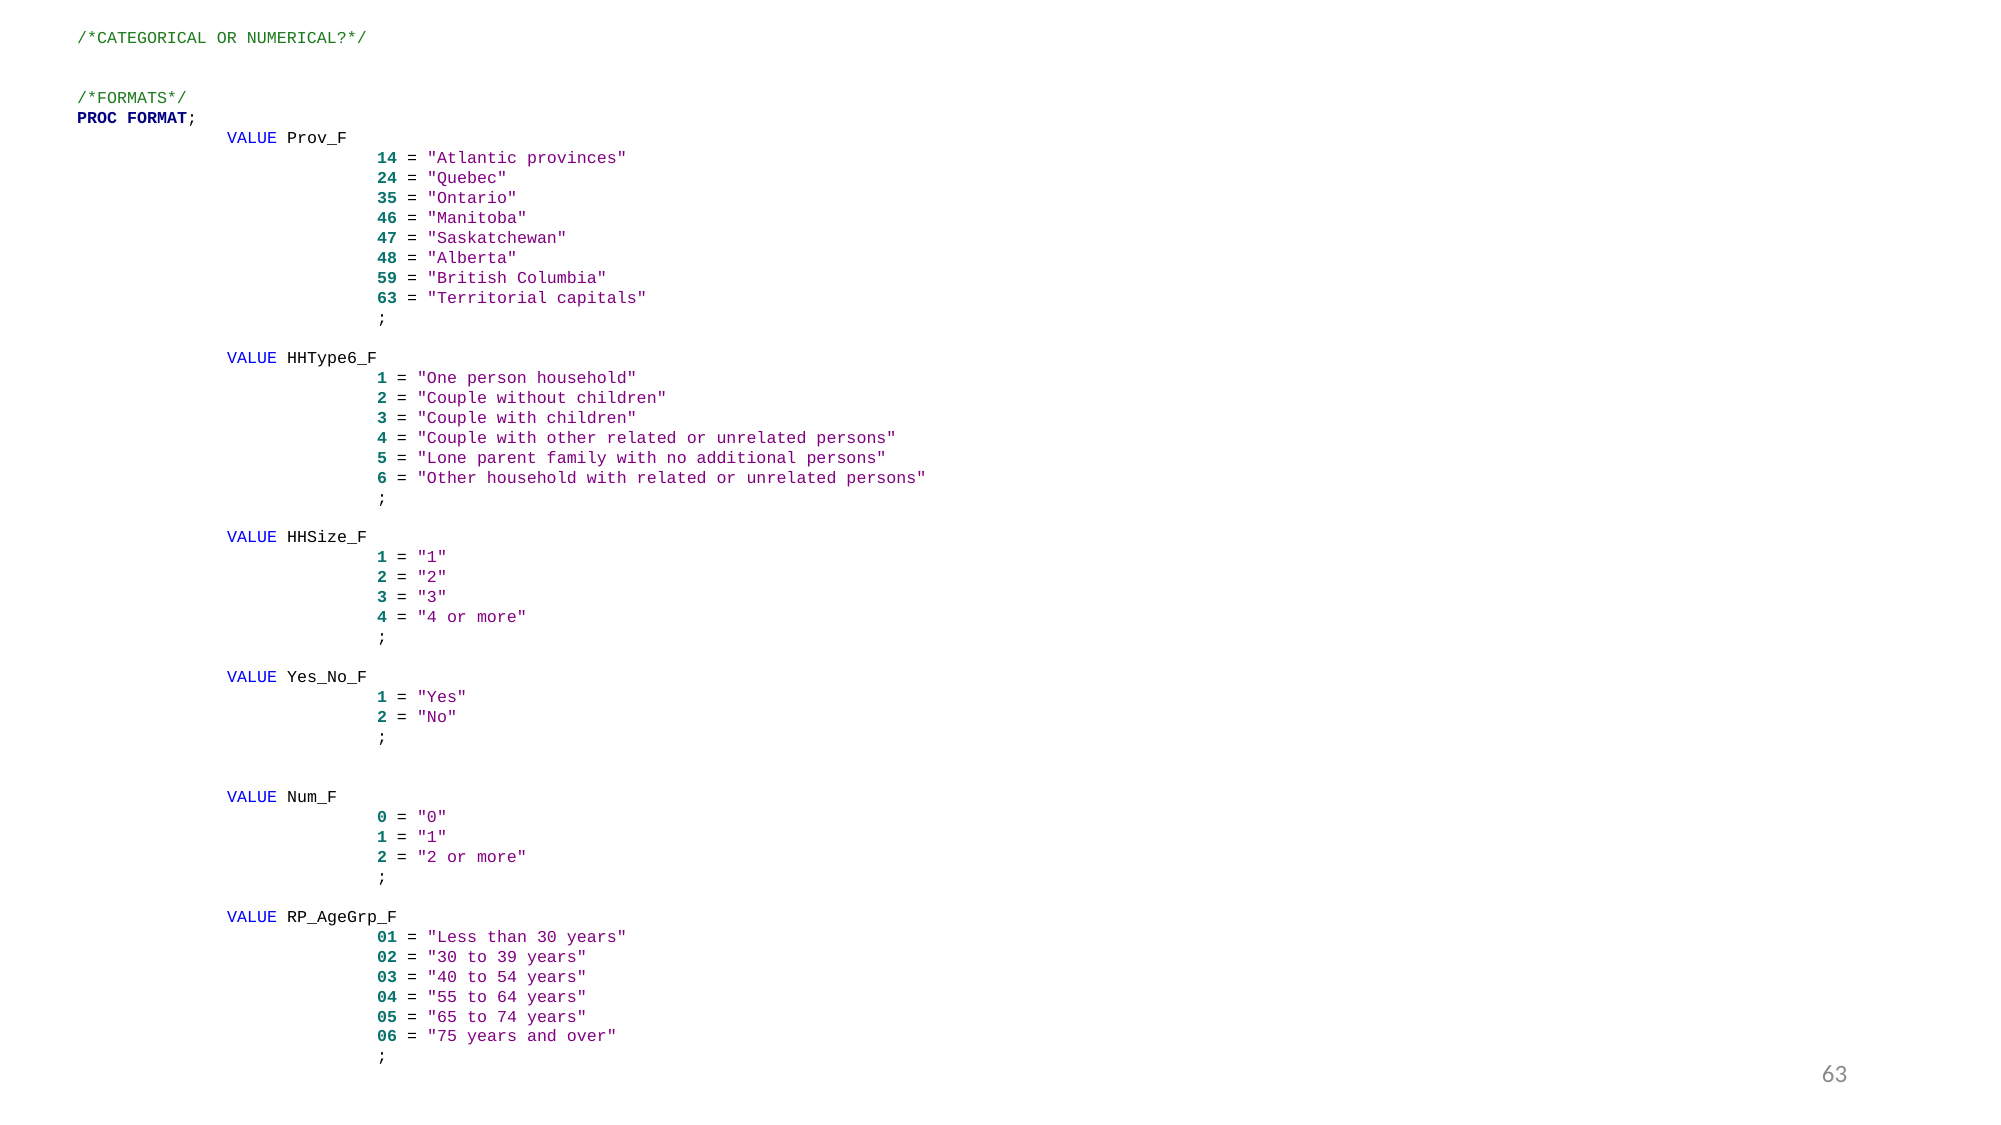

/*CATEGORICAL OR NUMERICAL?*/

/*FORMATS*/
PROC FORMAT;
	VALUE Prov_F
		14 = "Atlantic provinces"
		24 = "Quebec"
		35 = "Ontario"
		46 = "Manitoba"
		47 = "Saskatchewan"
		48 = "Alberta"
		59 = "British Columbia"
		63 = "Territorial capitals"
		;

	VALUE HHType6_F
		1 = "One person household"
		2 = "Couple without children"
		3 = "Couple with children"
		4 = "Couple with other related or unrelated persons"
		5 = "Lone parent family with no additional persons"
		6 = "Other household with related or unrelated persons"
		;

	VALUE HHSize_F
		1 = "1"
		2 = "2"
		3 = "3"
		4 = "4 or more"
		;

	VALUE Yes_No_F
		1 = "Yes"
		2 = "No"
		;

	VALUE Num_F
		0 = "0"
		1 = "1"
		2 = "2 or more"
		;

	VALUE RP_AgeGrp_F
		01 = "Less than 30 years"
		02 = "30 to 39 years"
		03 = "40 to 54 years"
		04 = "55 to 64 years"
		05 = "65 to 74 years"
		06 = "75 years and over"
		;
63